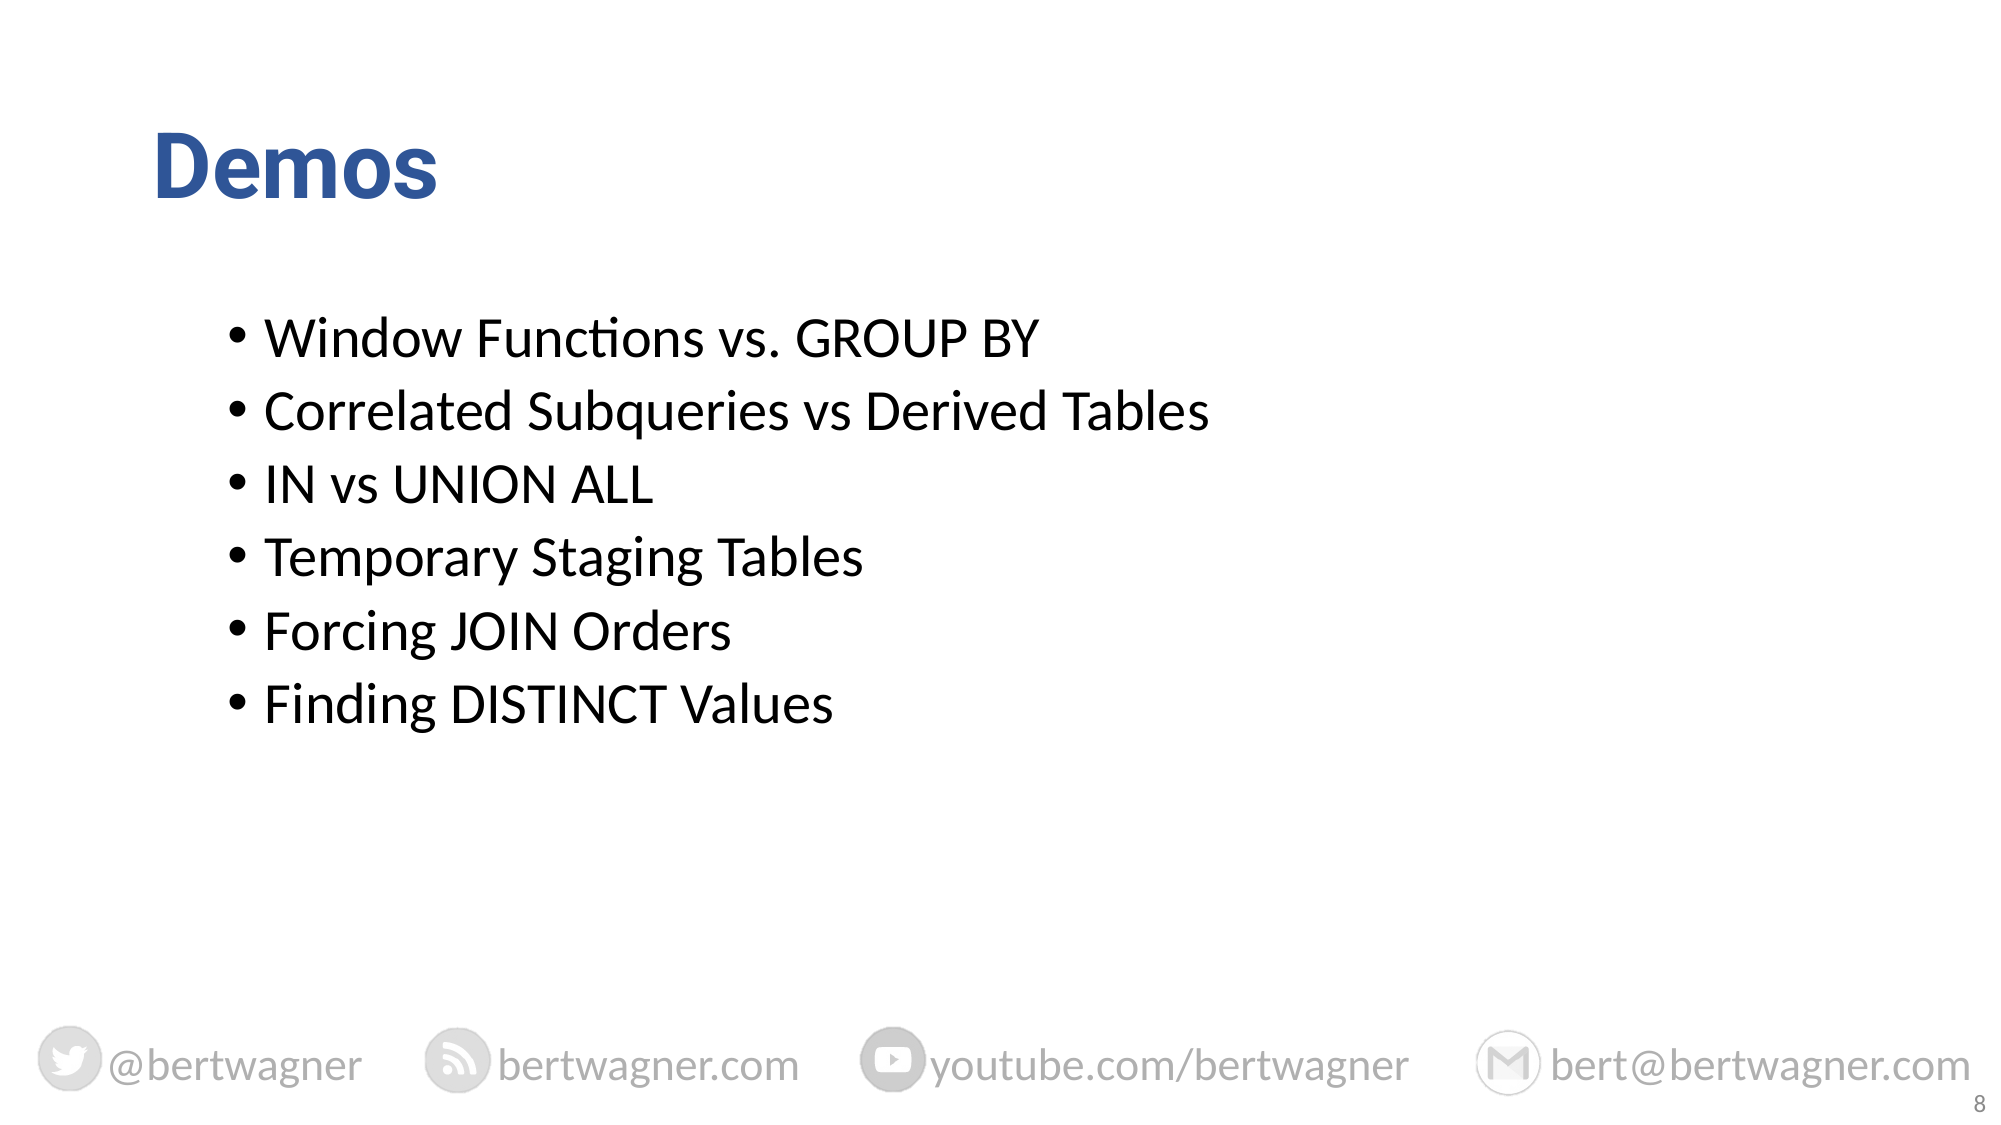

# Demos
Window Functions vs. GROUP BY
Correlated Subqueries vs Derived Tables
IN vs UNION ALL
Temporary Staging Tables
Forcing JOIN Orders
Finding DISTINCT Values